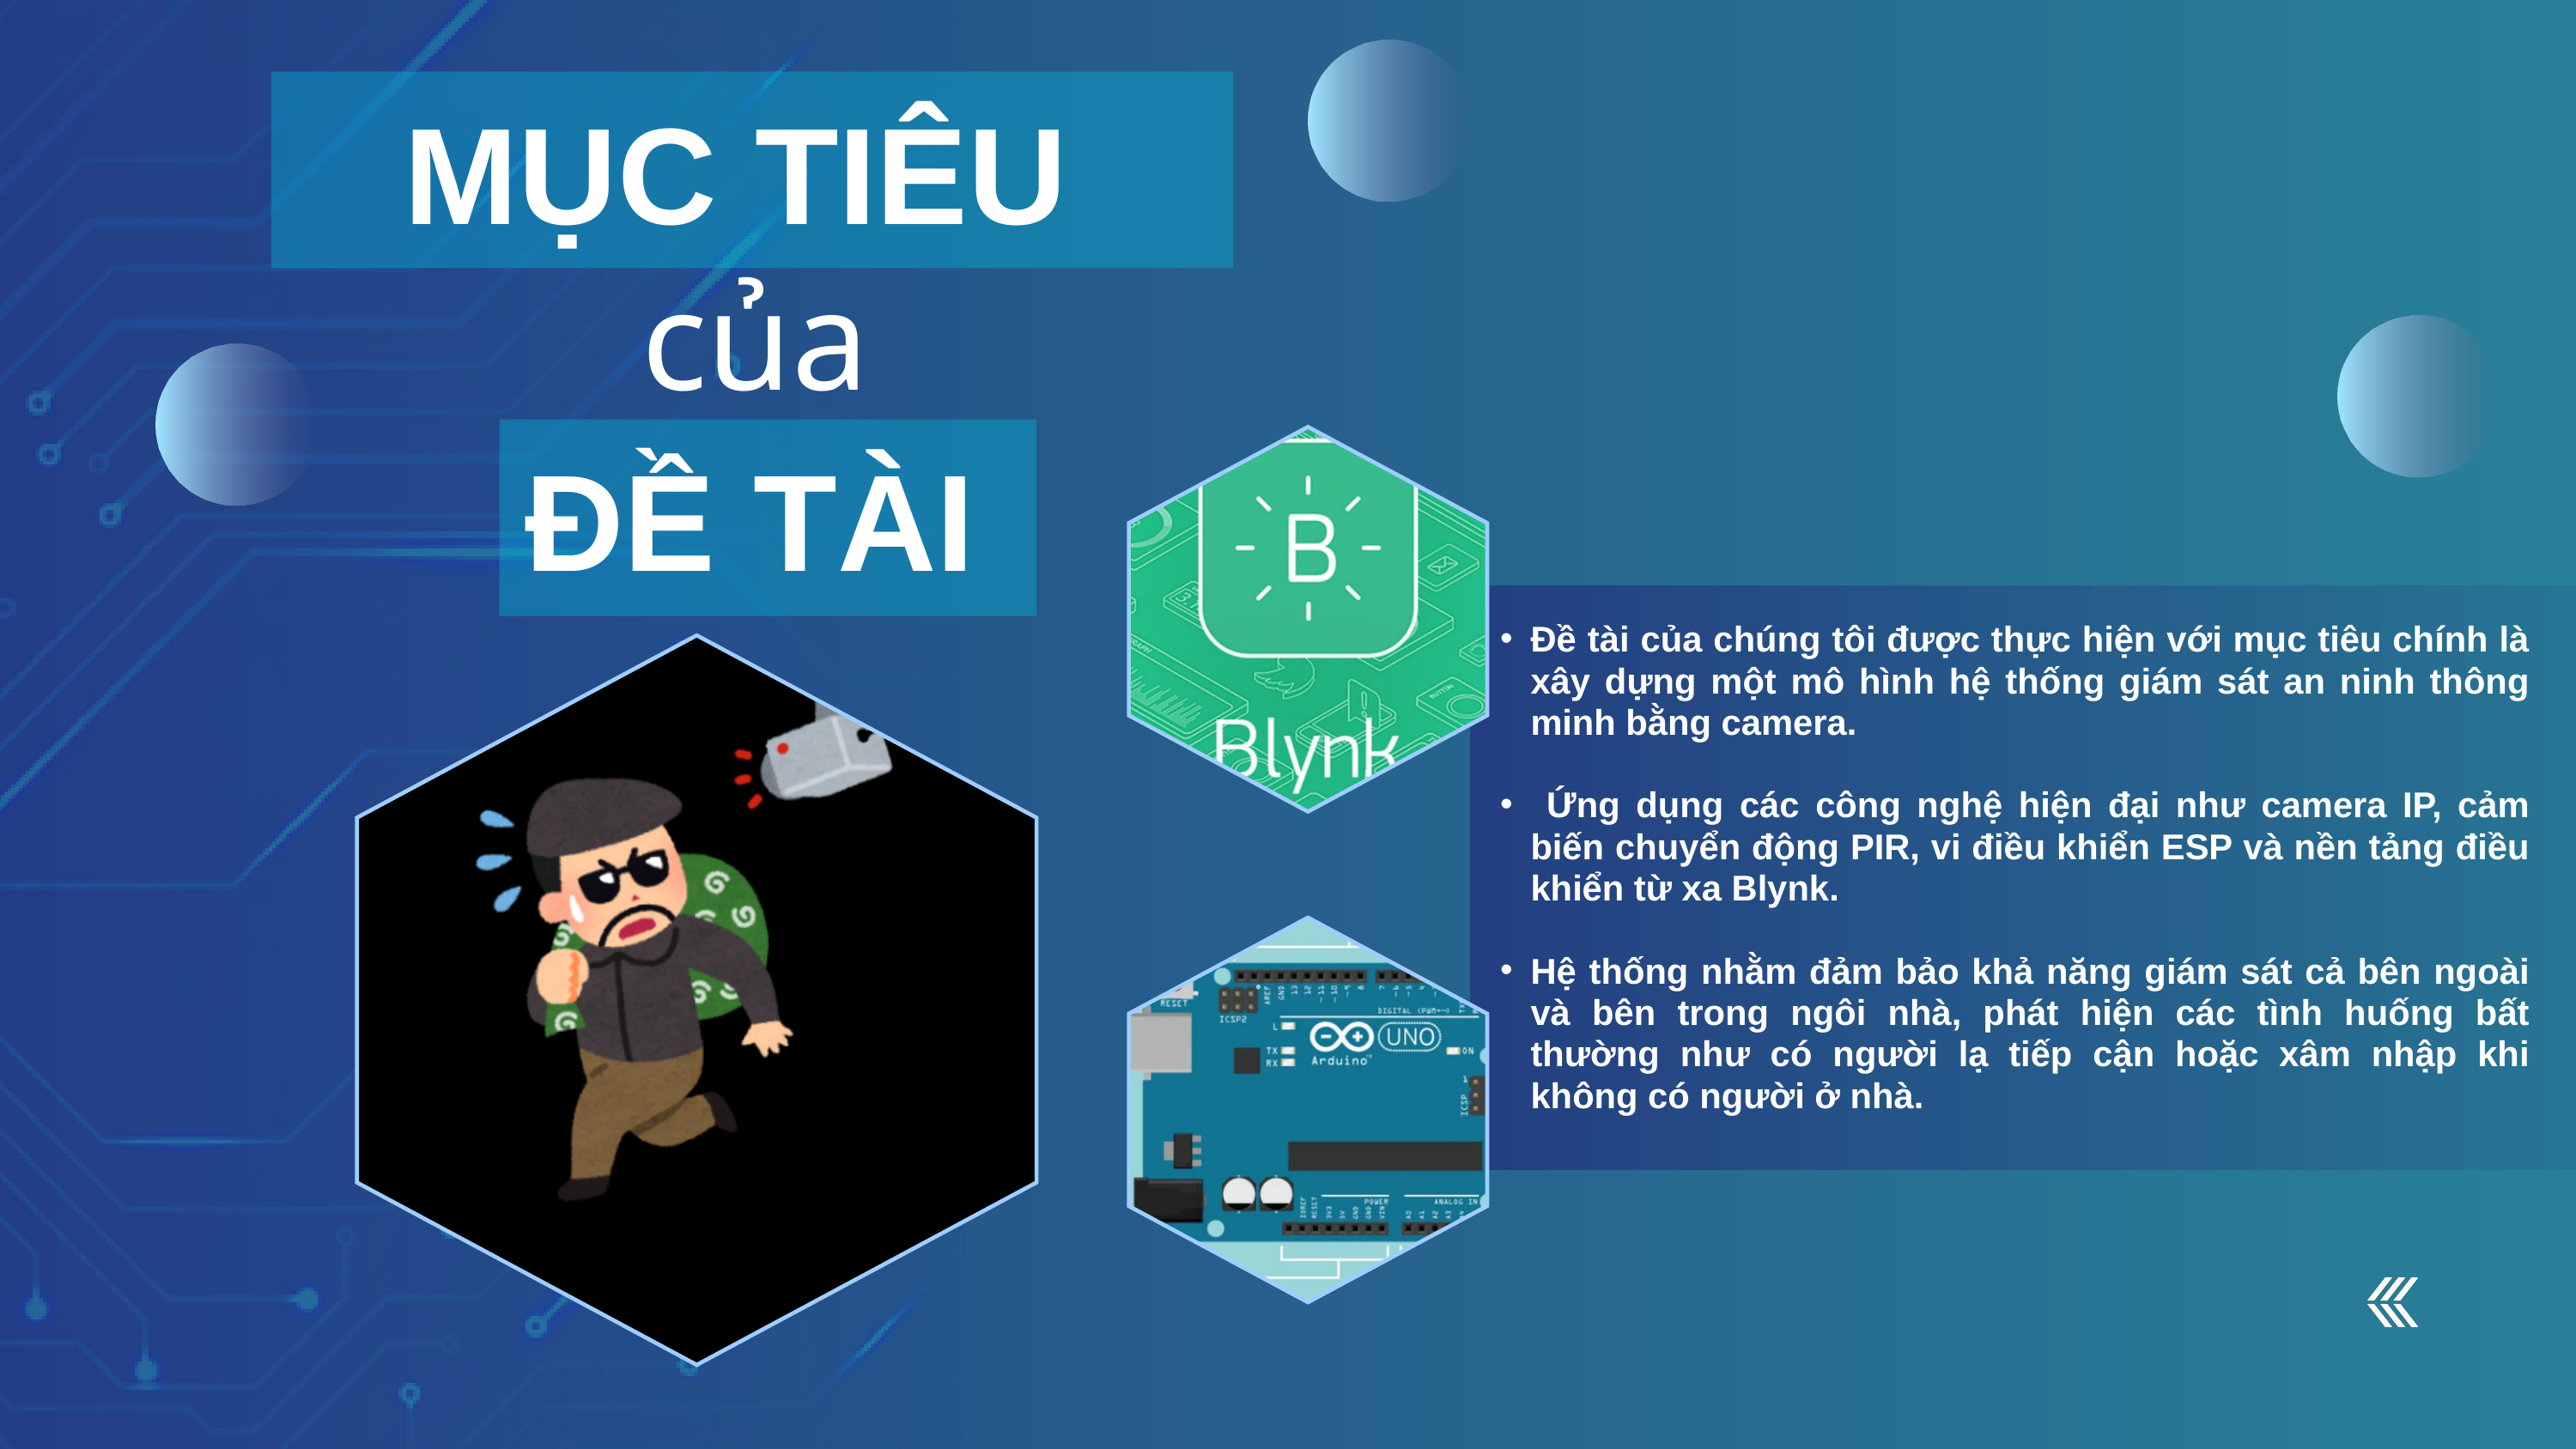

MỤC TIÊU
của

ĐỀ TÀI

Đề tài của chúng tôi được thực hiện với mục tiêu chính là xây dựng một mô hình hệ thống giám sát an ninh thông minh bằng camera.

 Ứng dụng các công nghệ hiện đại như camera IP, cảm biến chuyển động PIR, vi điều khiển ESP và nền tảng điều khiển từ xa Blynk.

Hệ thống nhằm đảm bảo khả năng giám sát cả bên ngoài và bên trong ngôi nhà, phát hiện các tình huống bất thường như có người lạ tiếp cận hoặc xâm nhập khi không có người ở nhà.